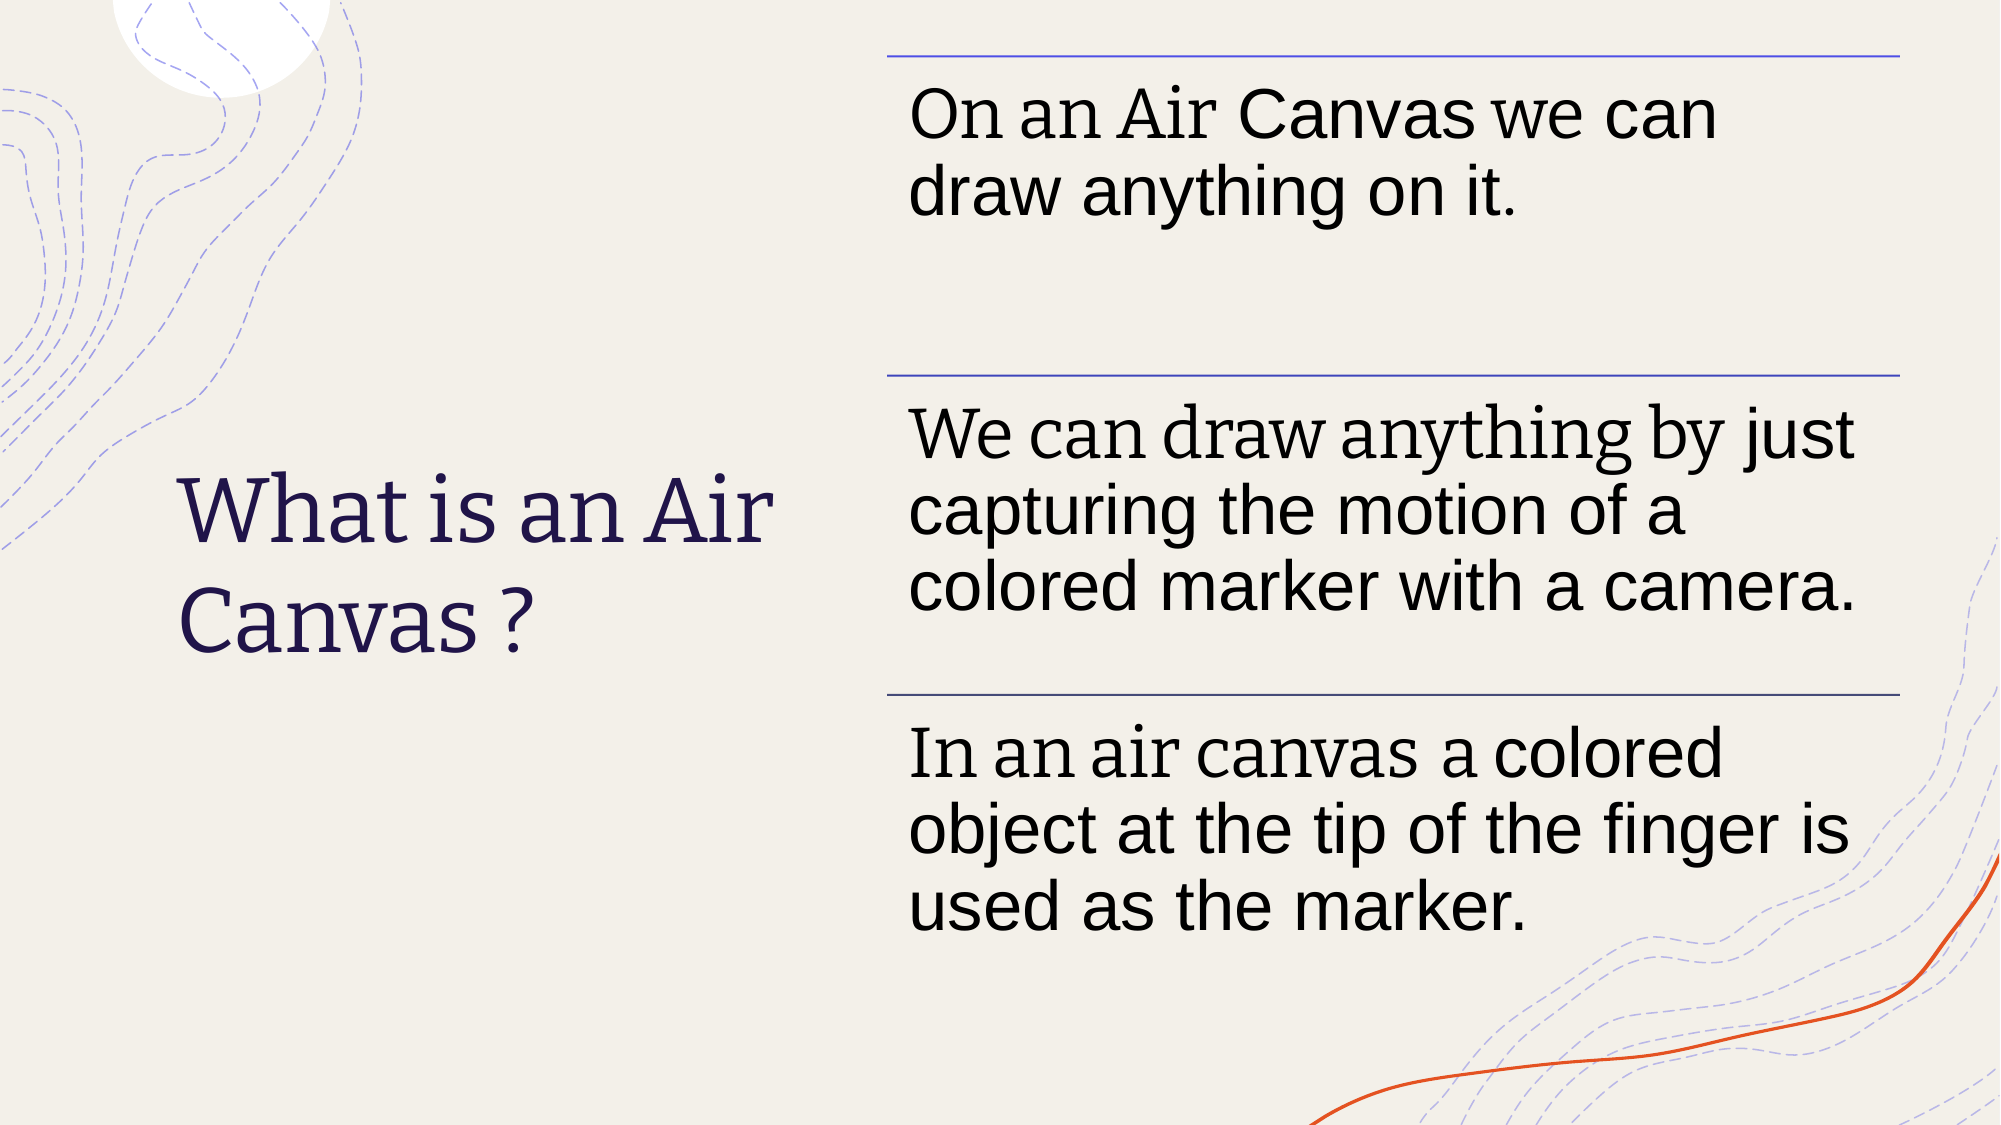

On an Air Canvas we can draw anything on it.
We can draw anything by just capturing the motion of a colored marker with a camera.
In an air canvas a colored object at the tip of the finger is used as the marker.
# What is an Air Canvas ?